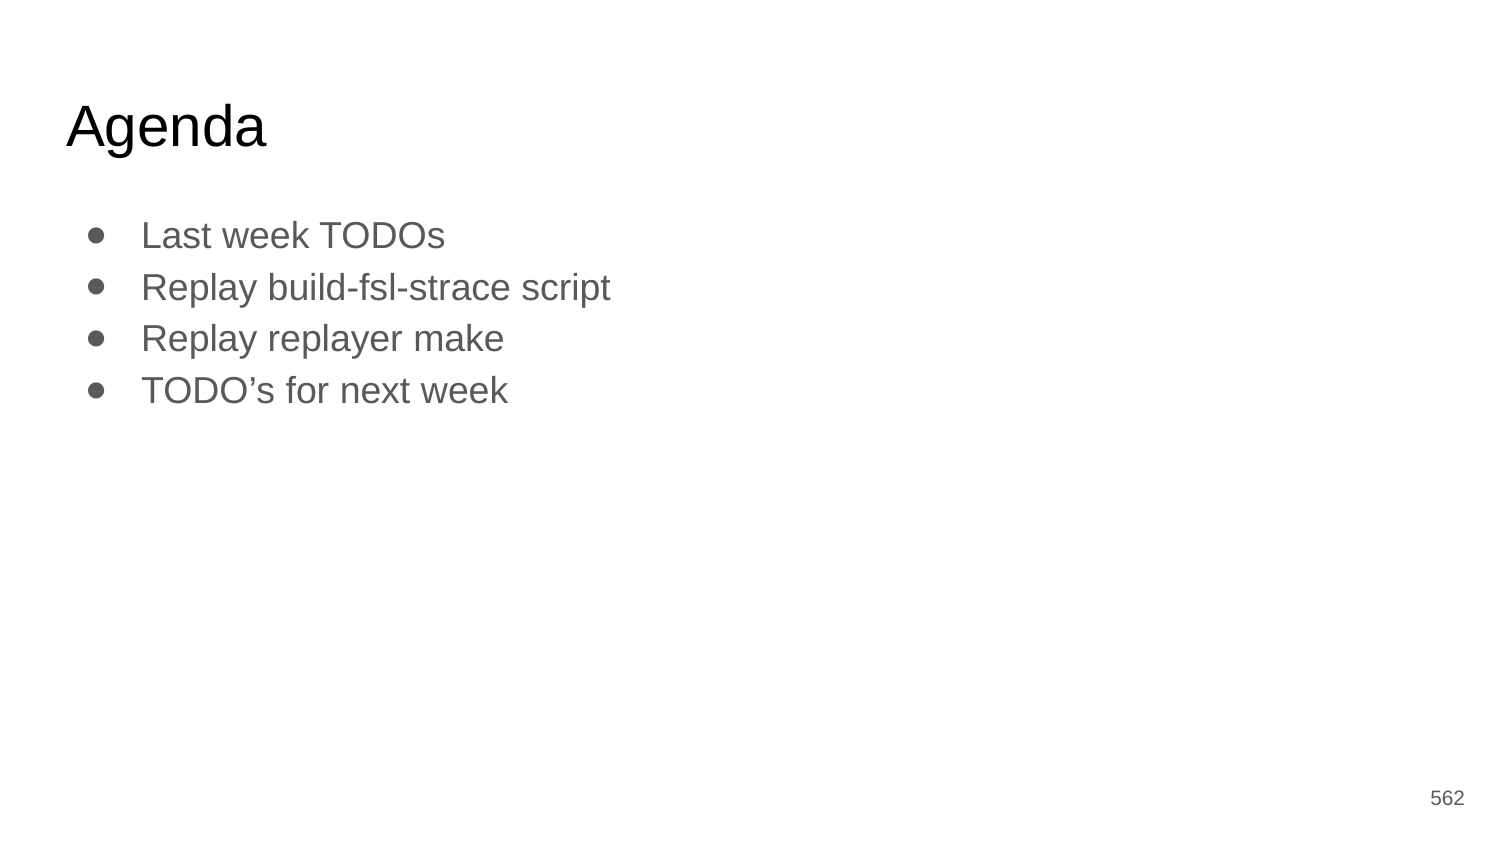

# Agenda
Last week TODOs
Replay build-fsl-strace script
Replay replayer make
TODO’s for next week
562